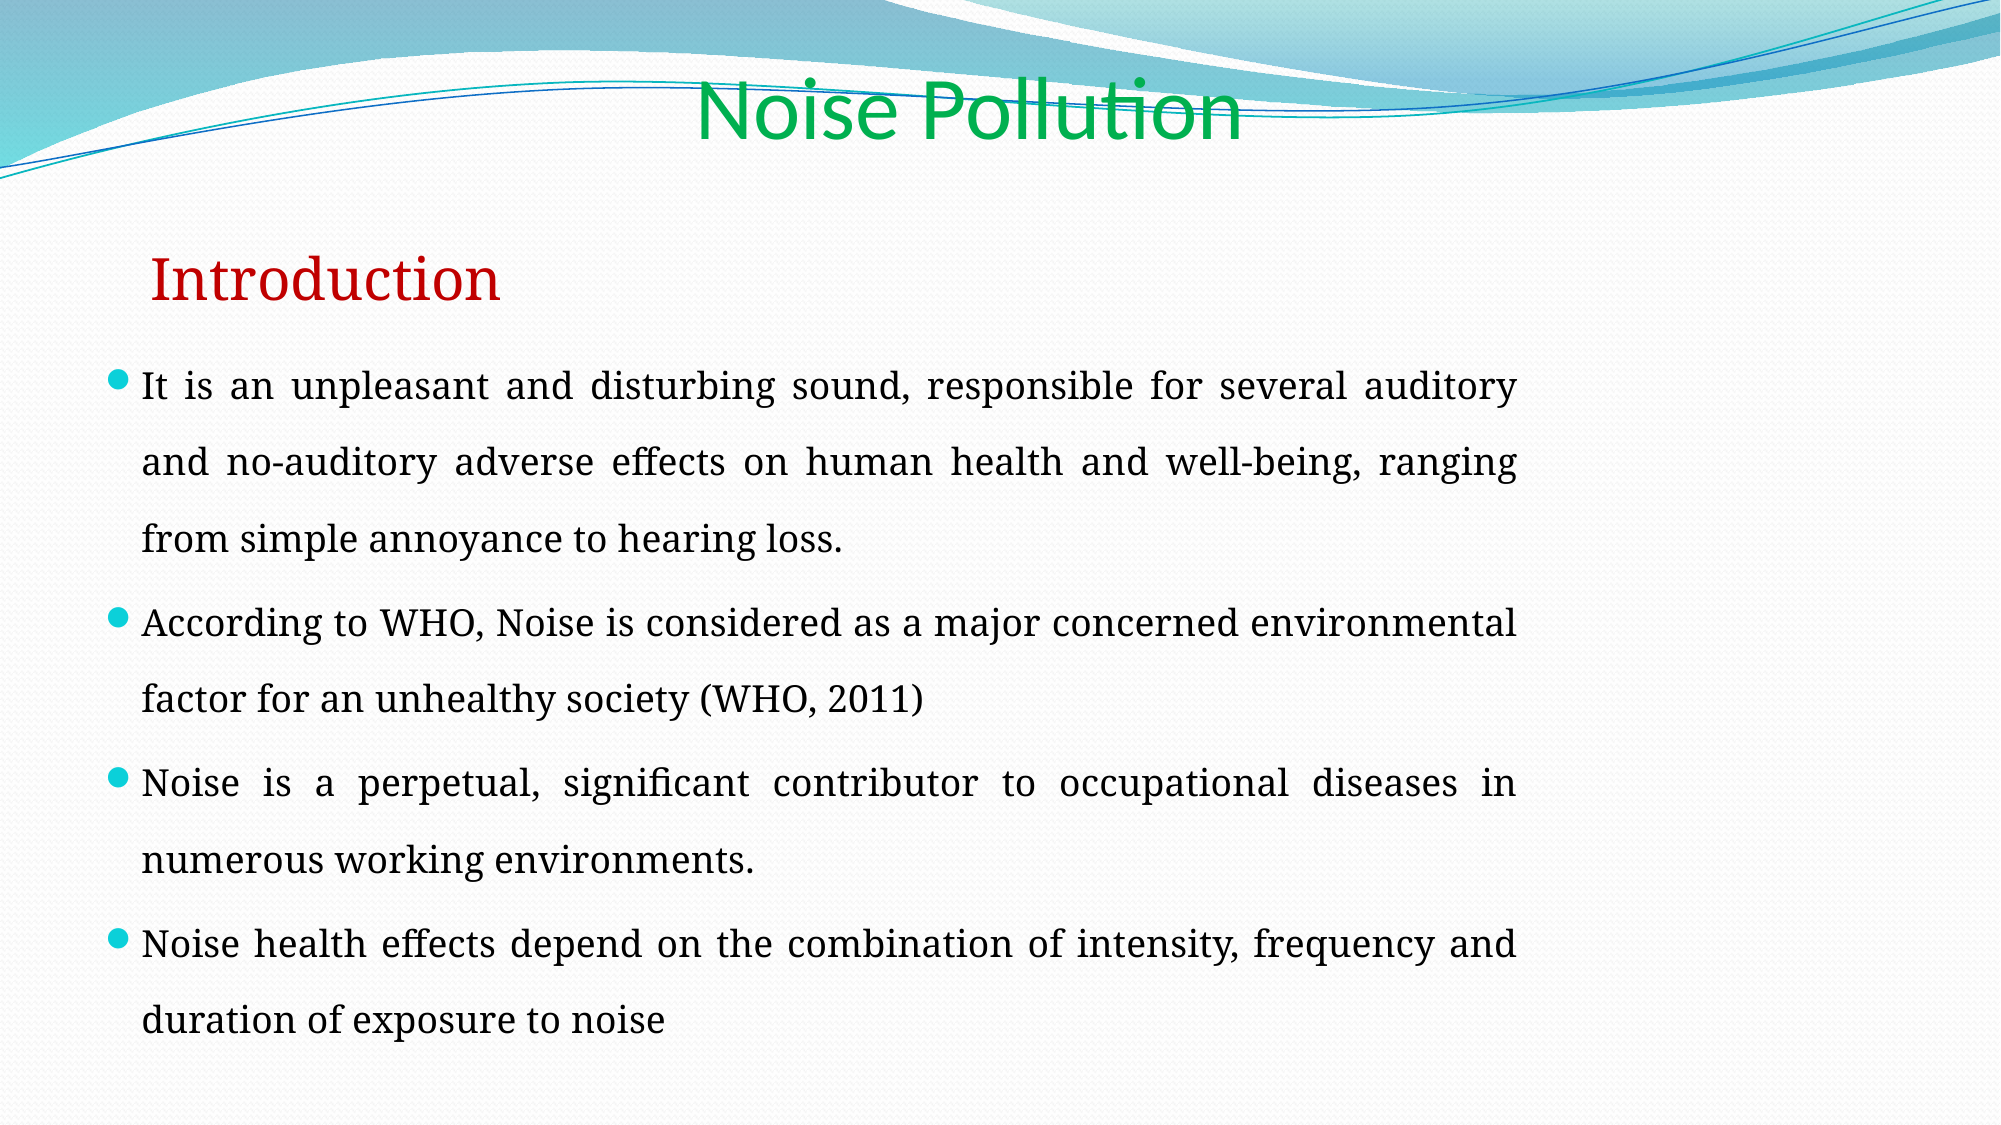

# Noise Pollution
Introduction
It is an unpleasant and disturbing sound, responsible for several auditory and no-auditory adverse effects on human health and well-being, ranging from simple annoyance to hearing loss.
According to WHO, Noise is considered as a major concerned environmental factor for an unhealthy society (WHO, 2011)
Noise is a perpetual, significant contributor to occupational diseases in numerous working environments.
Noise health effects depend on the combination of intensity, frequency and duration of exposure to noise